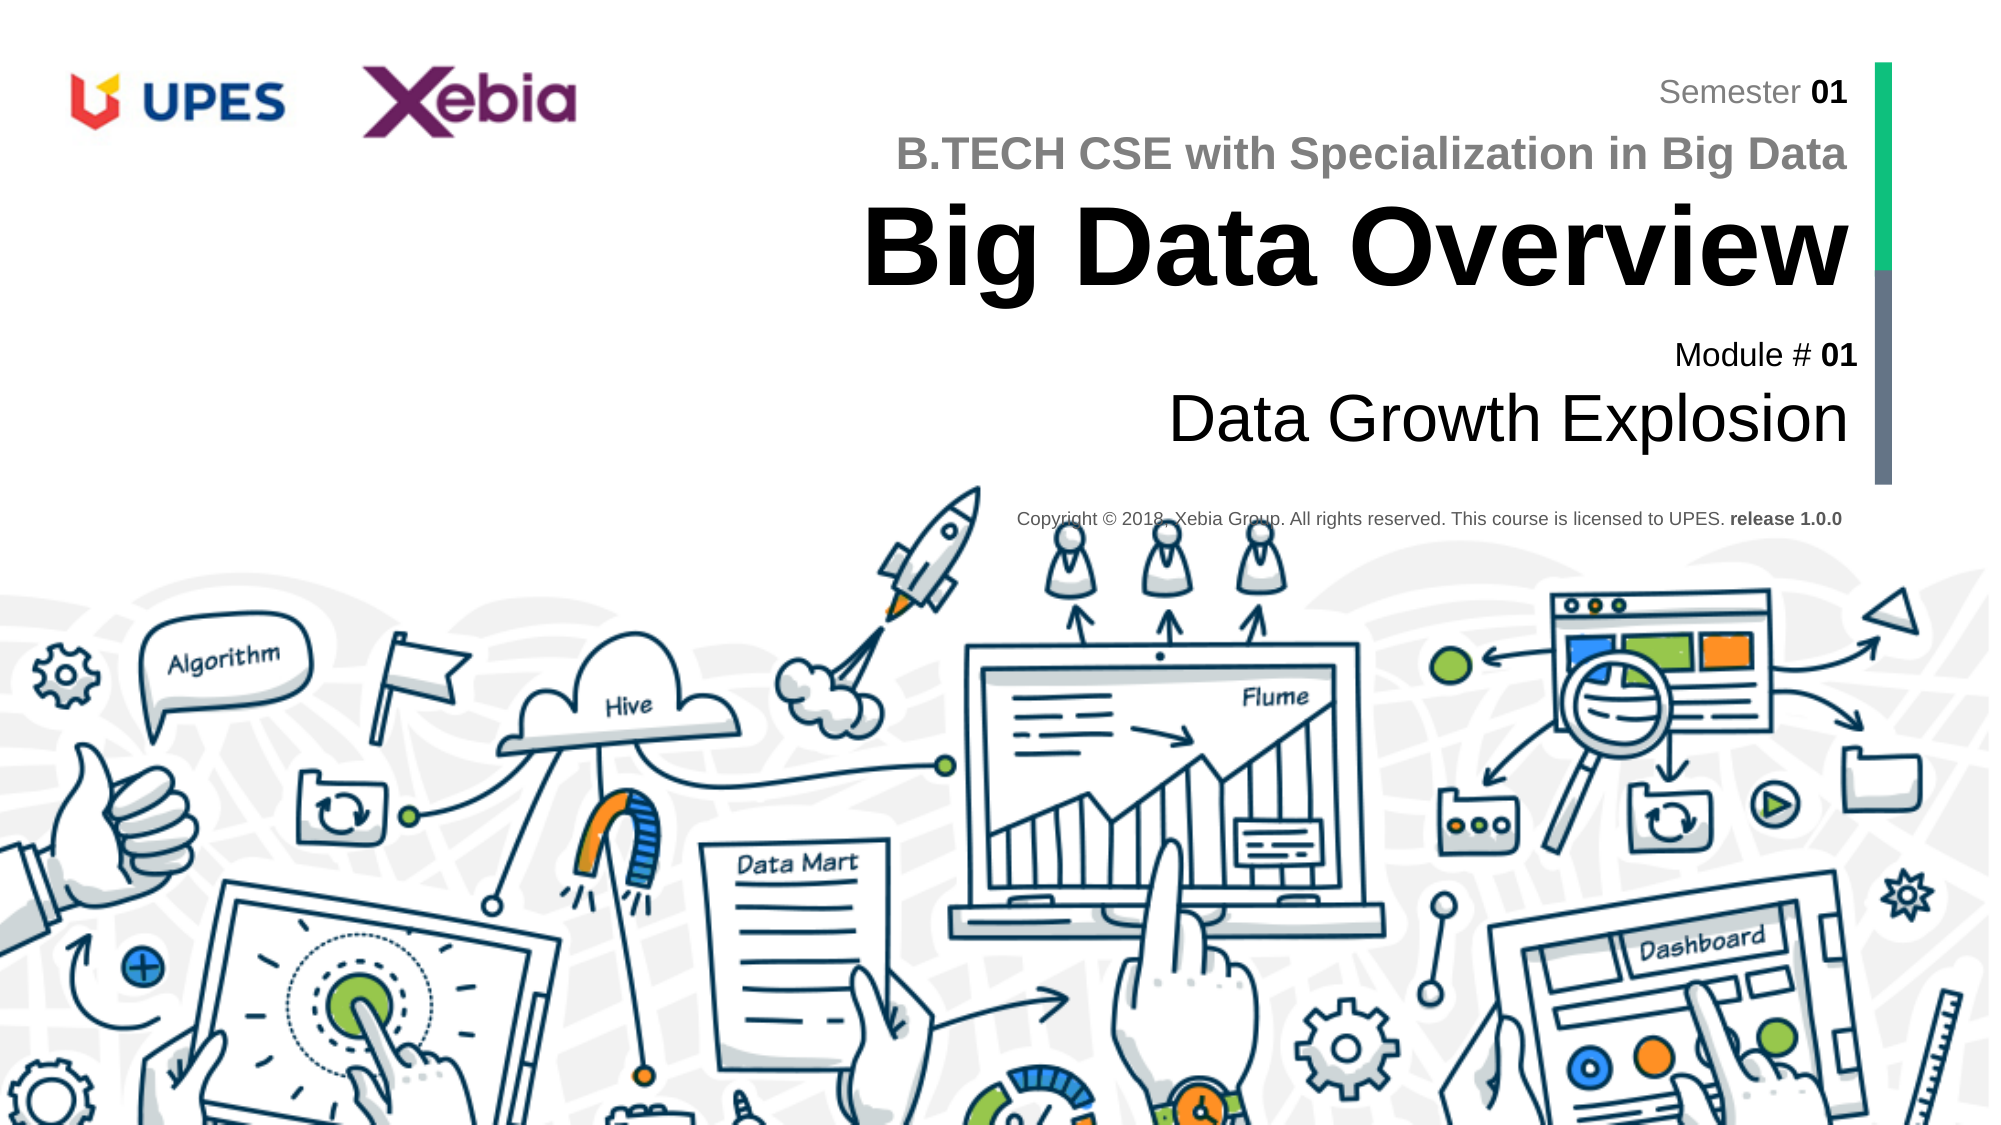

B.TECH CSE with Specialization in Big Data
Big Data Overview
Data Growth Explosion